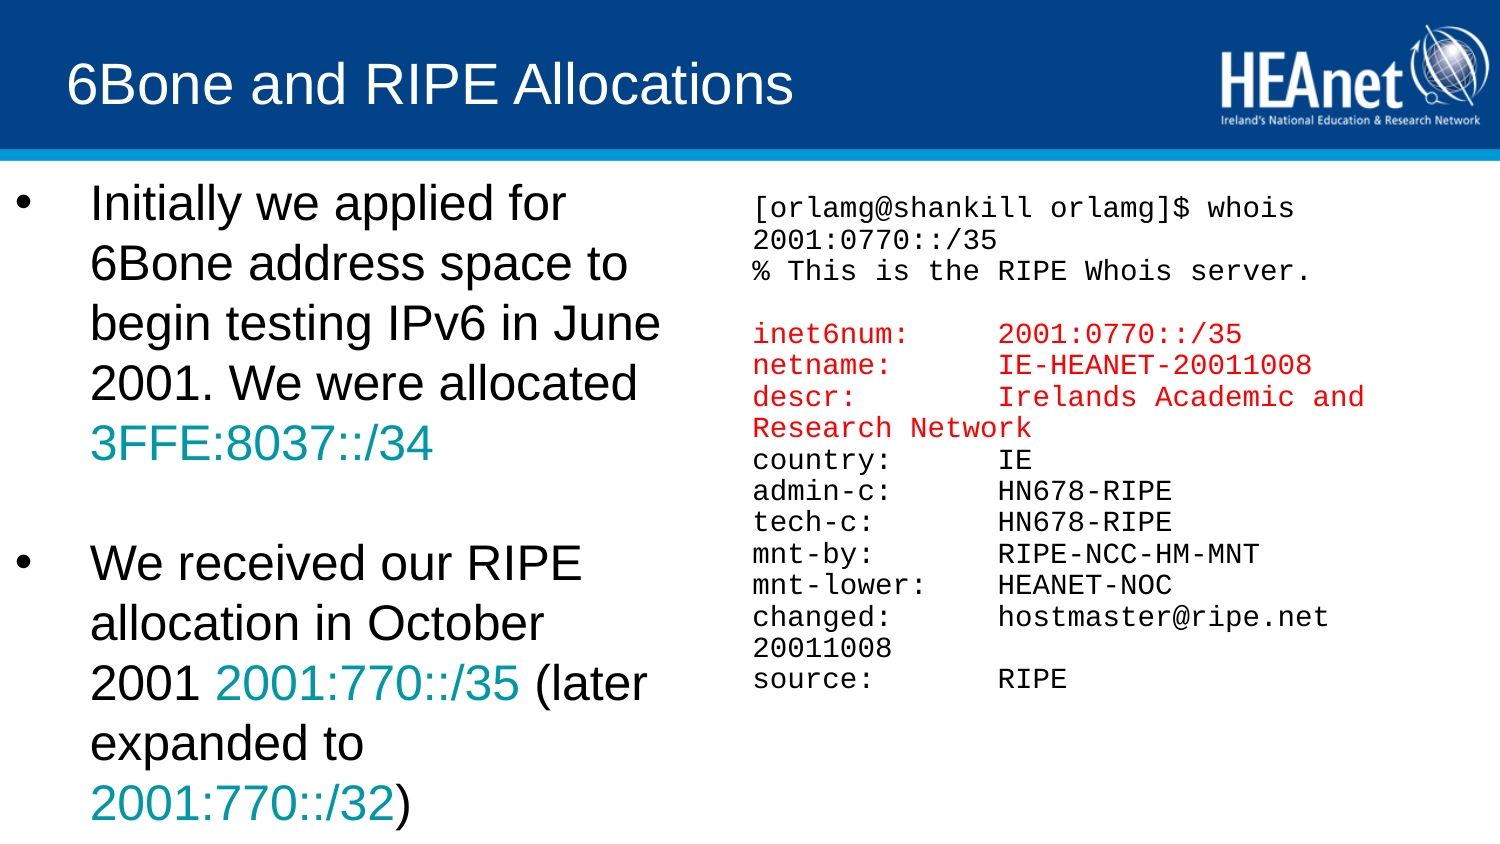

# 6Bone and RIPE Allocations
Initially we applied for 6Bone address space to begin testing IPv6 in June 2001. We were allocated 3FFE:8037::/34

We received our RIPE allocation in October 2001 2001:770::/35 (later expanded to 2001:770::/32)

[orlamg@shankill orlamg]$ whois 2001:0770::/35
% This is the RIPE Whois server.

inet6num:     2001:0770::/35
netname:      IE-HEANET-20011008
descr:        Irelands Academic and Research Network
country:      IE
admin-c:      HN678-RIPE
tech-c:       HN678-RIPE
mnt-by:       RIPE-NCC-HM-MNT
mnt-lower:    HEANET-NOC
changed:      hostmaster@ripe.net 20011008
source:       RIPE